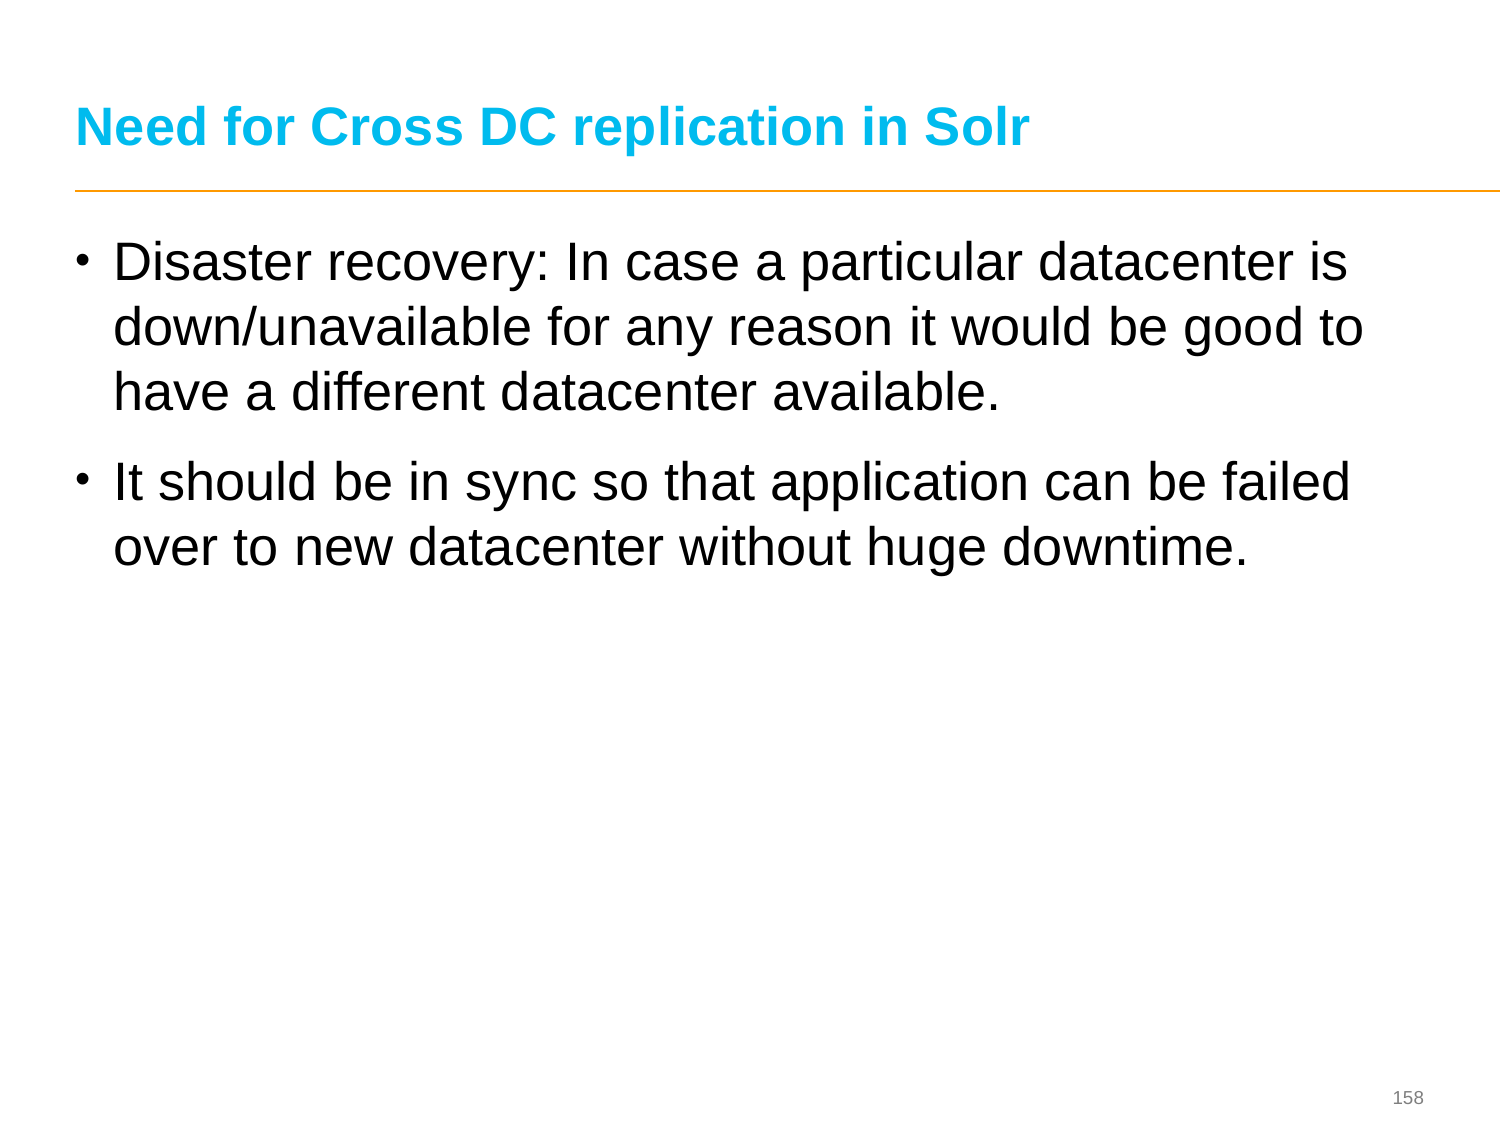

# Need for Cross DC replication in Solr
Disaster recovery: In case a particular datacenter is down/unavailable for any reason it would be good to have a different datacenter available.
It should be in sync so that application can be failed over to new datacenter without huge downtime.